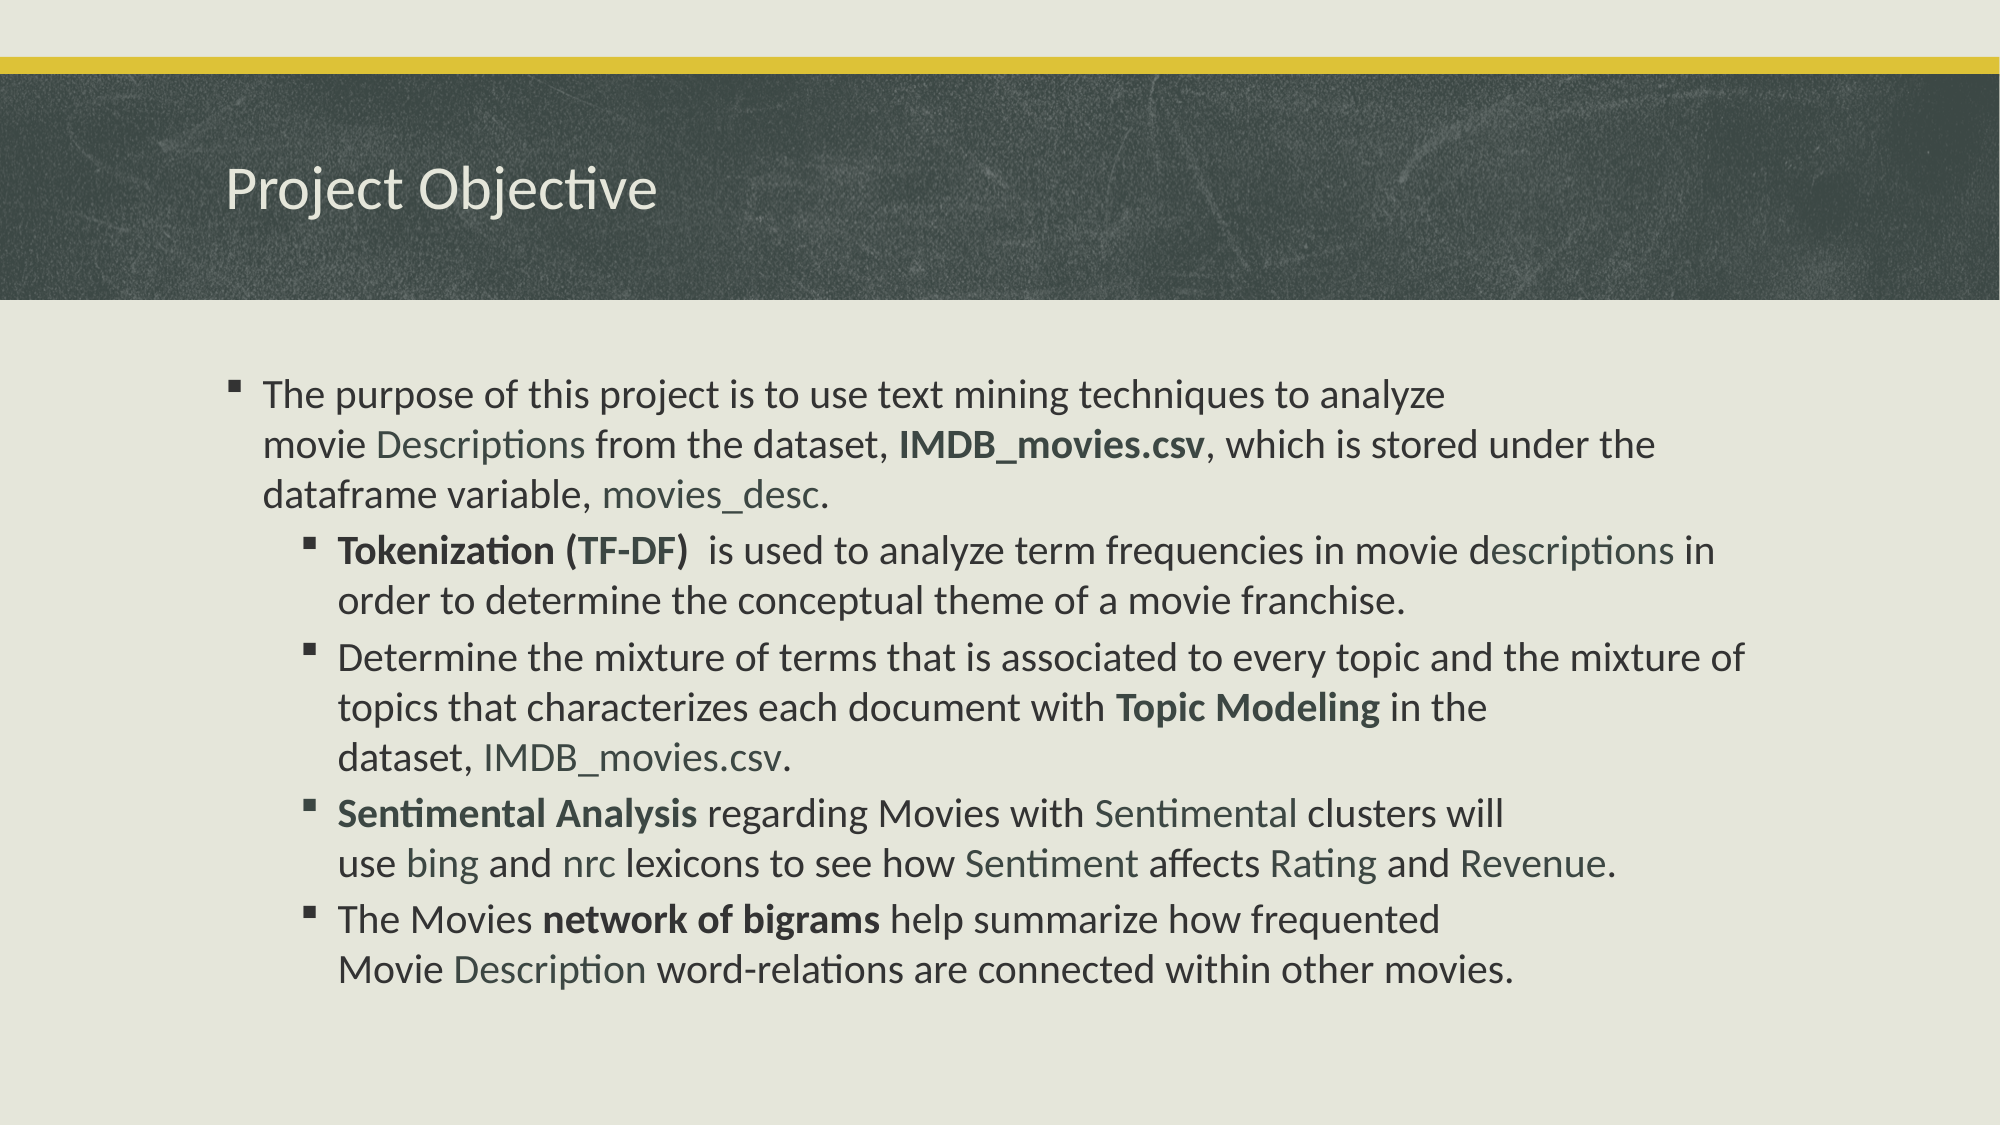

# Project Objective
The purpose of this project is to use text mining techniques to analyze movie Descriptions from the dataset, IMDB_movies.csv, which is stored under the dataframe variable, movies_desc.
Tokenization (TF-DF)  is used to analyze term frequencies in movie descriptions in order to determine the conceptual theme of a movie franchise.
Determine the mixture of terms that is associated to every topic and the mixture of topics that characterizes each document with Topic Modeling in the dataset, IMDB_movies.csv.
Sentimental Analysis regarding Movies with Sentimental clusters will use bing and nrc lexicons to see how Sentiment affects Rating and Revenue.
The Movies network of bigrams help summarize how frequented Movie Description word-relations are connected within other movies.